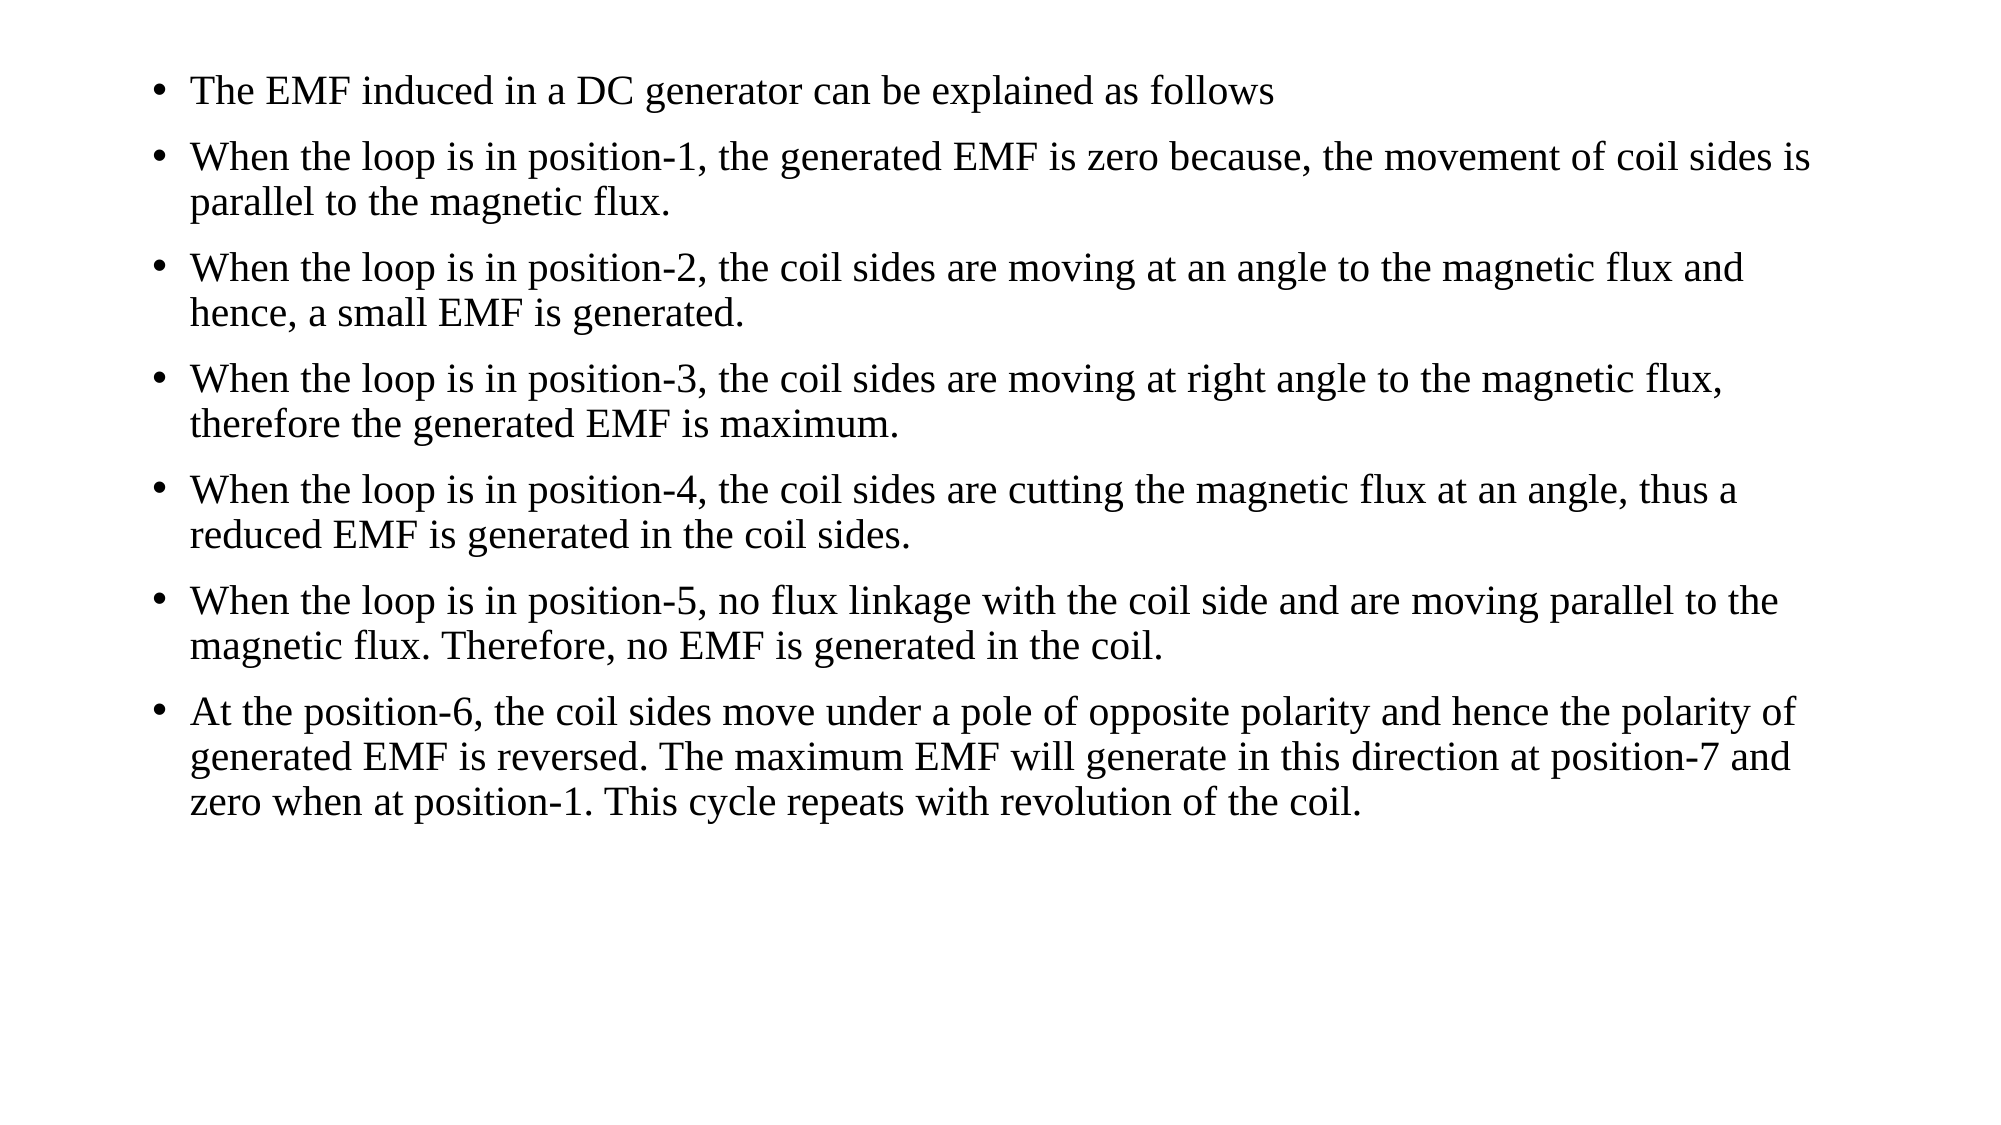

The EMF induced in a DC generator can be explained as follows
When the loop is in position-1, the generated EMF is zero because, the movement of coil sides is parallel to the magnetic flux.
When the loop is in position-2, the coil sides are moving at an angle to the magnetic flux and hence, a small EMF is generated.
When the loop is in position-3, the coil sides are moving at right angle to the magnetic flux, therefore the generated EMF is maximum.
When the loop is in position-4, the coil sides are cutting the magnetic flux at an angle, thus a reduced EMF is generated in the coil sides.
When the loop is in position-5, no flux linkage with the coil side and are moving parallel to the magnetic flux. Therefore, no EMF is generated in the coil.
At the position-6, the coil sides move under a pole of opposite polarity and hence the polarity of generated EMF is reversed. The maximum EMF will generate in this direction at position-7 and zero when at position-1. This cycle repeats with revolution of the coil.